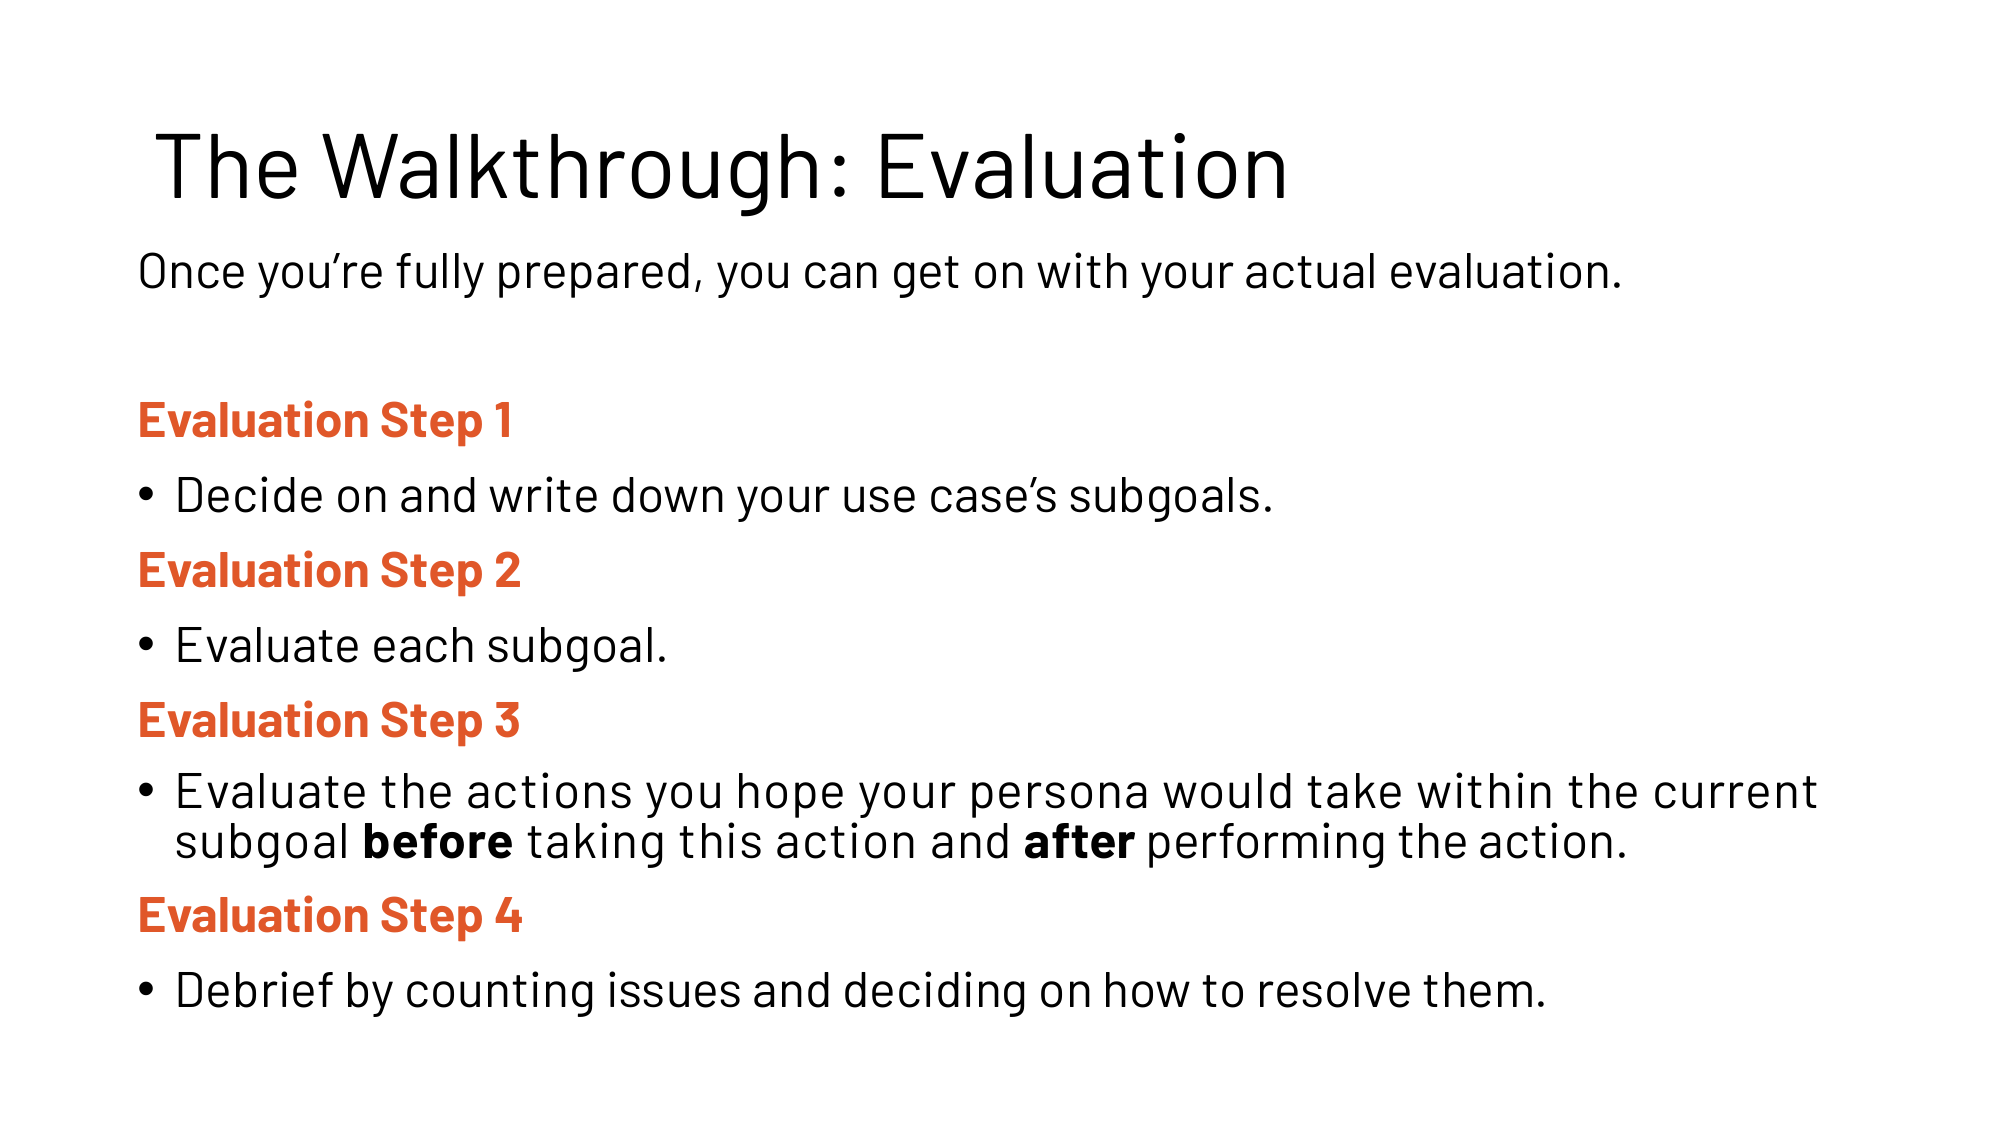

# The Walkthrough: Evaluation
Once you’re fully prepared, you can get on with your actual evaluation.

Evaluation Step 1
Decide on and write down your use case’s subgoals.
Evaluation Step 2
Evaluate each subgoal.
Evaluation Step 3
Evaluate the actions you hope your persona would take within the current subgoal before taking this action and after performing the action.
Evaluation Step 4
Debrief by counting issues and deciding on how to resolve them.